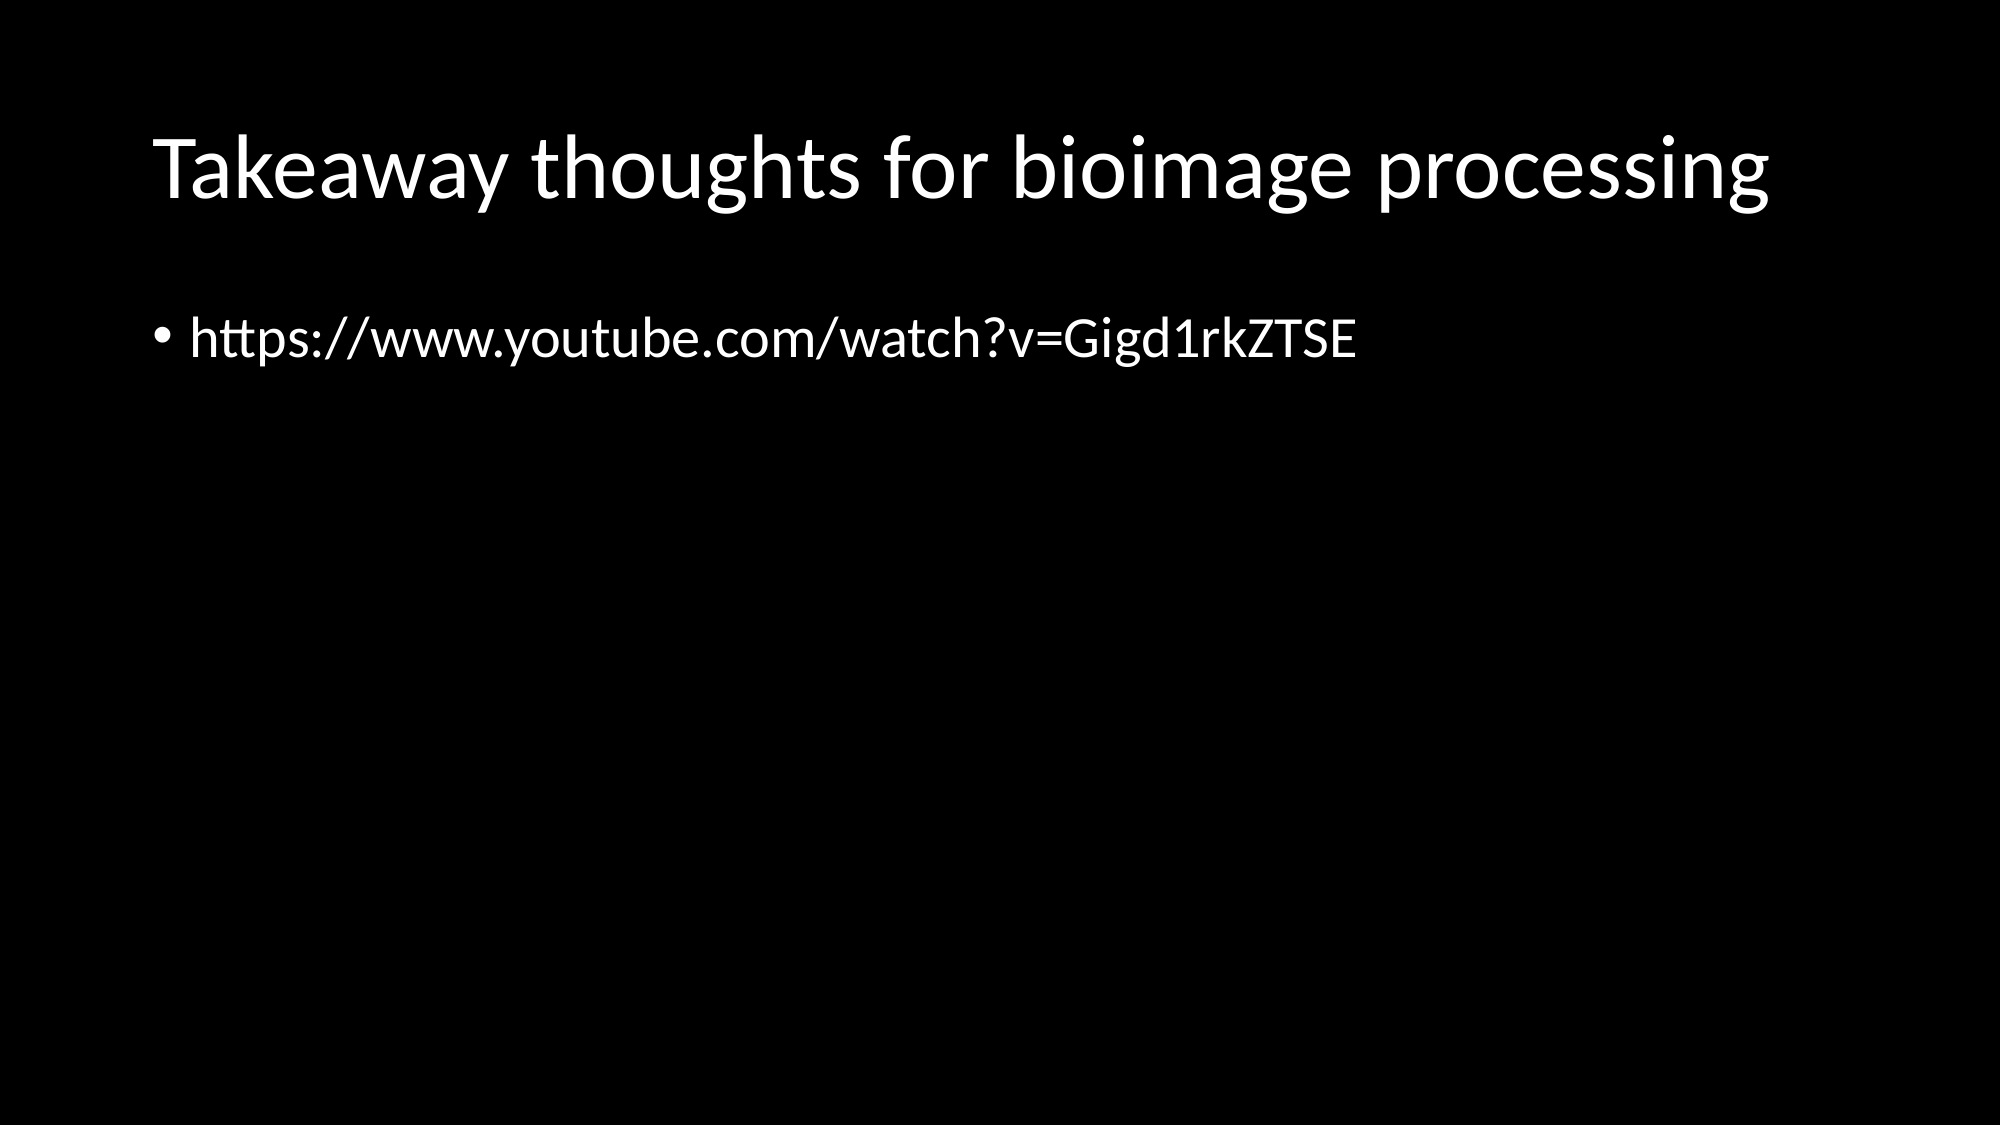

# Takeaway thoughts for bioimage processing
https://www.youtube.com/watch?v=Gigd1rkZTSE